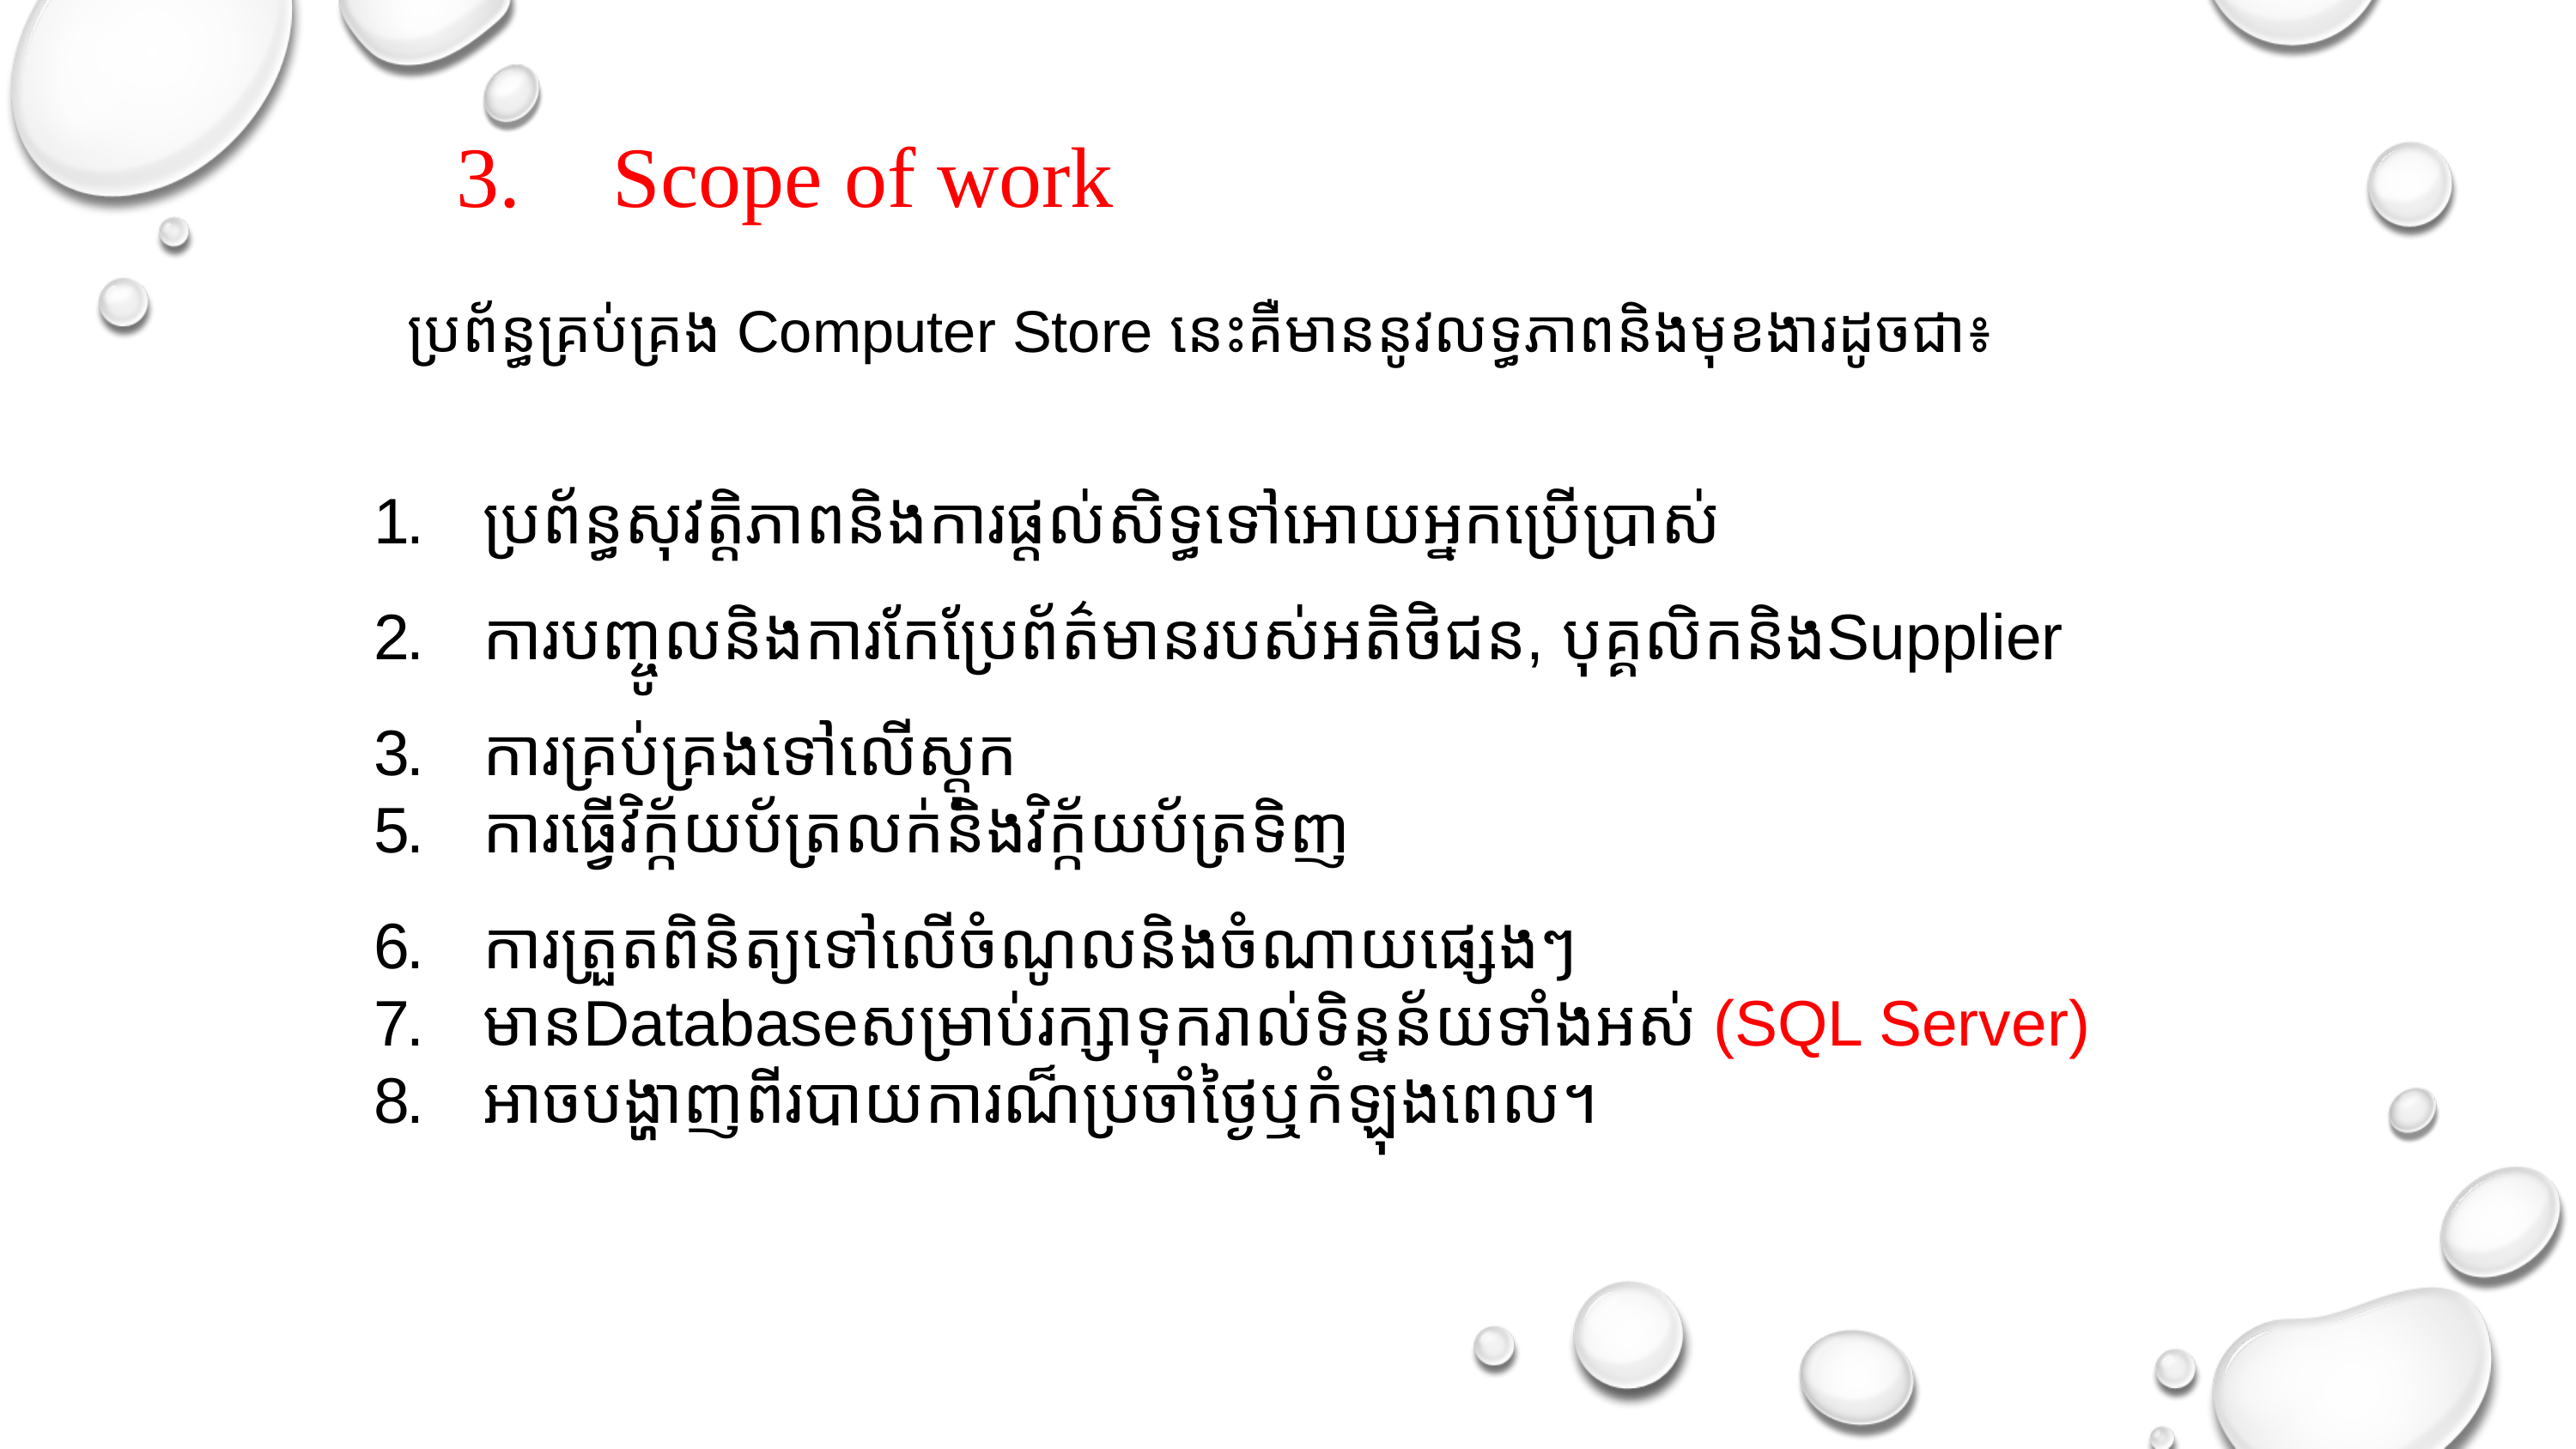

# Scope of work
	ប្រព័ន្ធគ្រប់គ្រង Computer Store នេះគឺមាននូវលទ្ធភាពនិងមុខងារដូចជា៖

ប្រព័ន្ធសុវត្តិភាពនិងការផ្ដល់សិទ្ធទៅអោយអ្នកប្រើប្រាស់
ការបញ្ចូលនិងការកែប្រែព័ត៌មានរបស់អតិថិជន, បុគ្គលិកនិងSupplier
ការគ្រប់គ្រងទៅលើស្តុក
ការធ្វើវិក្ក័យប័ត្រលក់និងវិក្ក័យប័ត្រទិញ
ការត្រួតពិនិត្យទៅលើចំណូលនិងចំណាយផ្សេងៗ
មានDatabaseសម្រាប់រក្សាទុករាល់ទិន្នន័យទាំងអស់ (SQL Server)
អាចបង្ហាញពីរបាយការណ៏ប្រចាំថ្ងៃឬកំឡុងពេល។